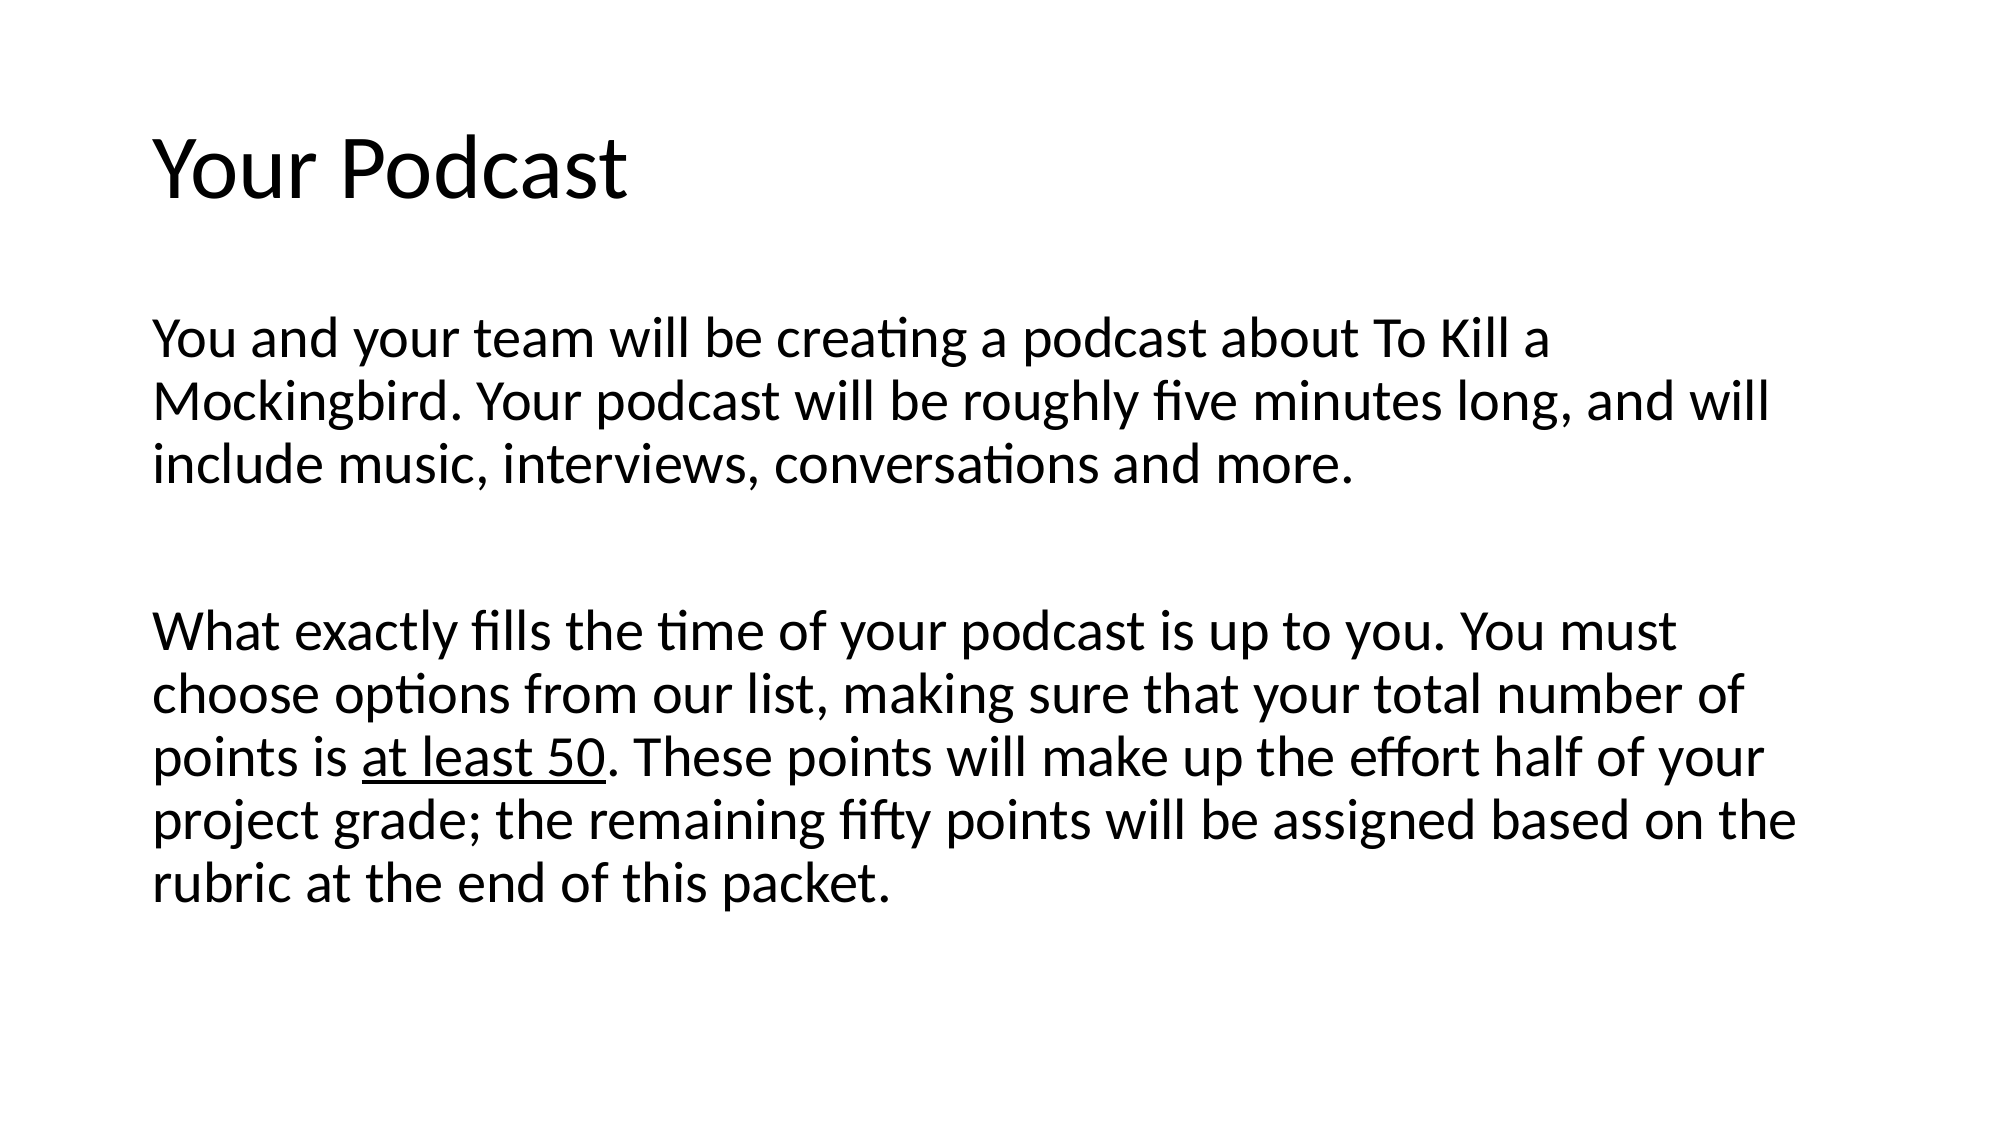

# Your Podcast
You and your team will be creating a podcast about To Kill a Mockingbird. Your podcast will be roughly five minutes long, and will include music, interviews, conversations and more.

What exactly fills the time of your podcast is up to you. You must choose options from our list, making sure that your total number of points is at least 50. These points will make up the effort half of your project grade; the remaining fifty points will be assigned based on the rubric at the end of this packet.